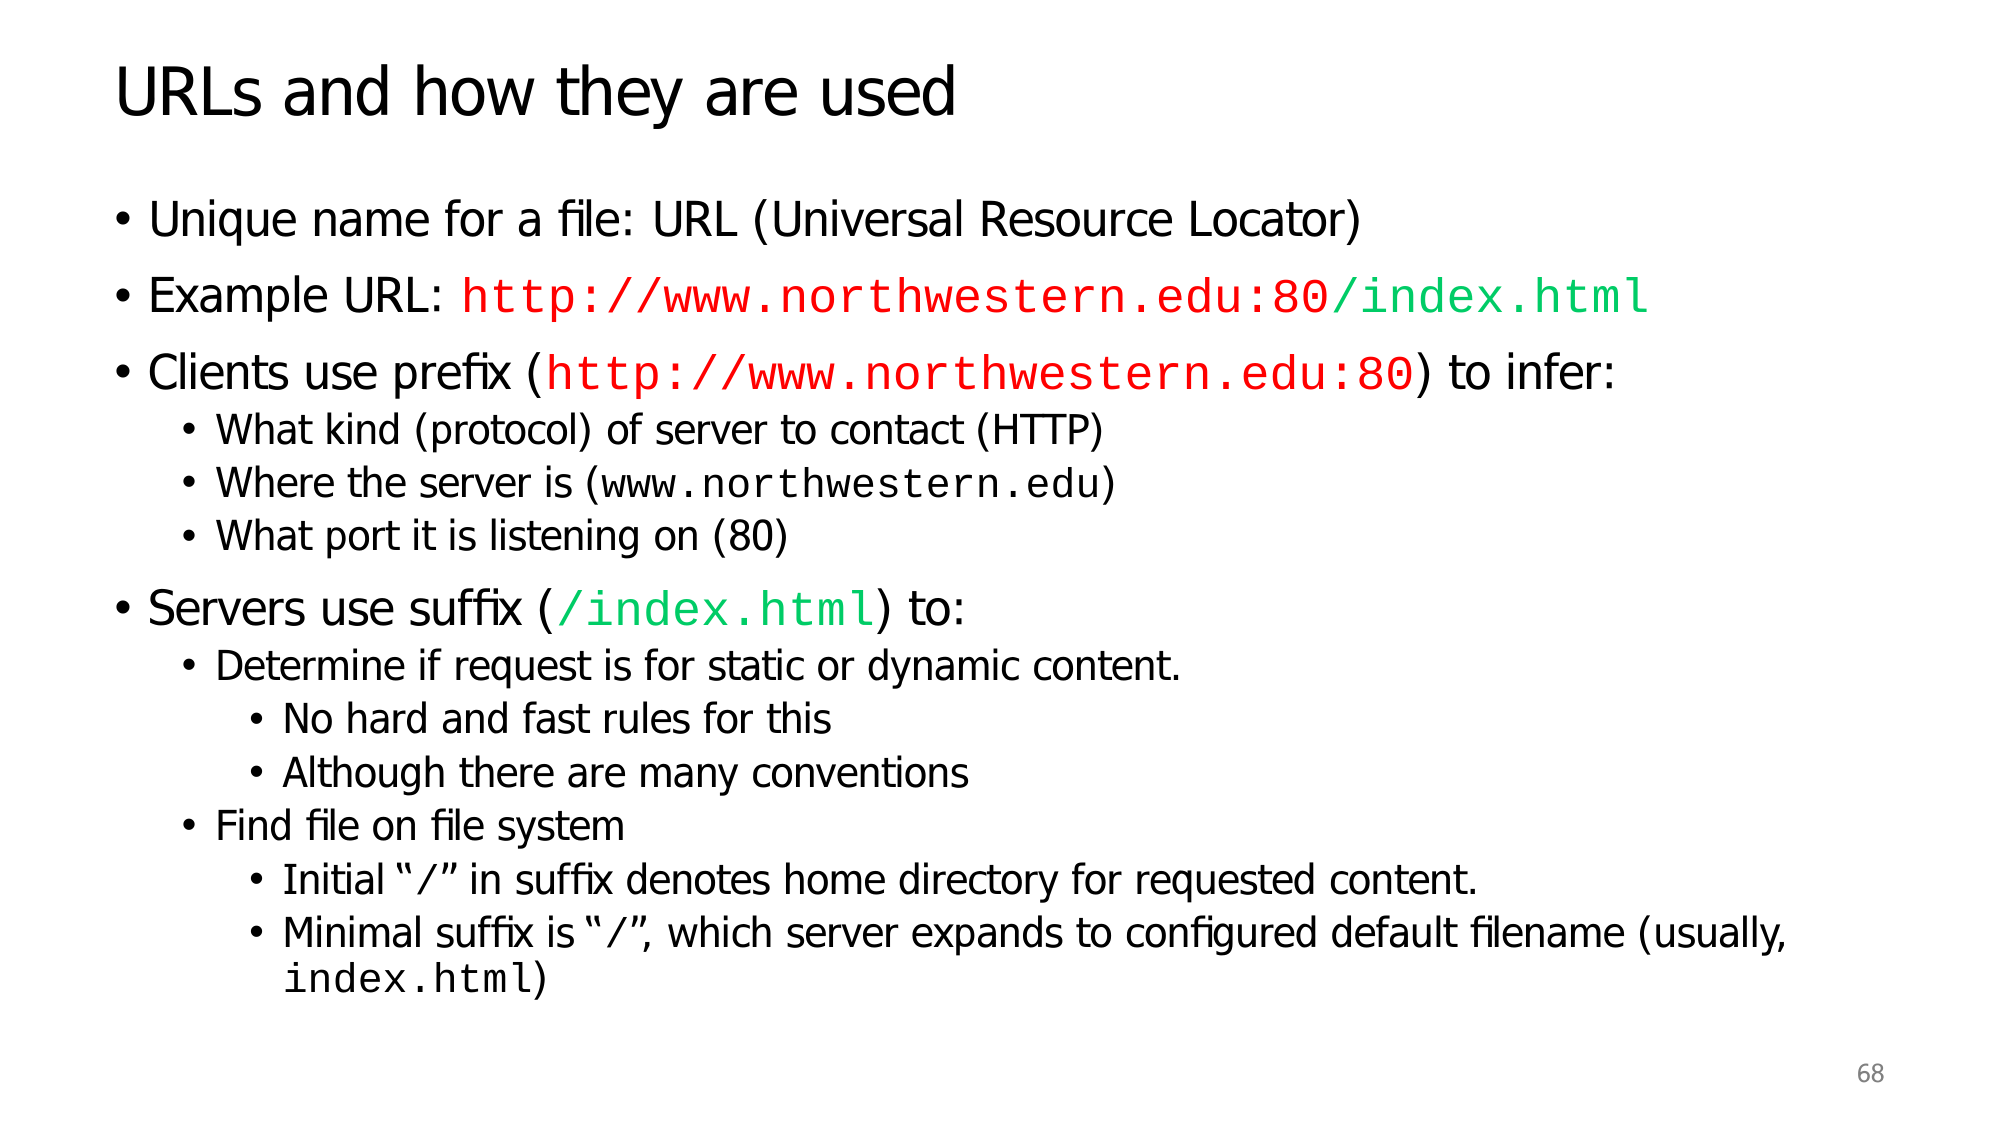

# URLs and how they are used
Unique name for a file: URL (Universal Resource Locator)
Example URL: http://www.northwestern.edu:80/index.html
Clients use prefix (http://www.northwestern.edu:80) to infer:
What kind (protocol) of server to contact (HTTP)
Where the server is (www.northwestern.edu)
What port it is listening on (80)
Servers use suffix (/index.html) to:
Determine if request is for static or dynamic content.
No hard and fast rules for this
Although there are many conventions
Find file on file system
Initial “/” in suffix denotes home directory for requested content.
Minimal suffix is “/”, which server expands to configured default filename (usually, index.html)

68